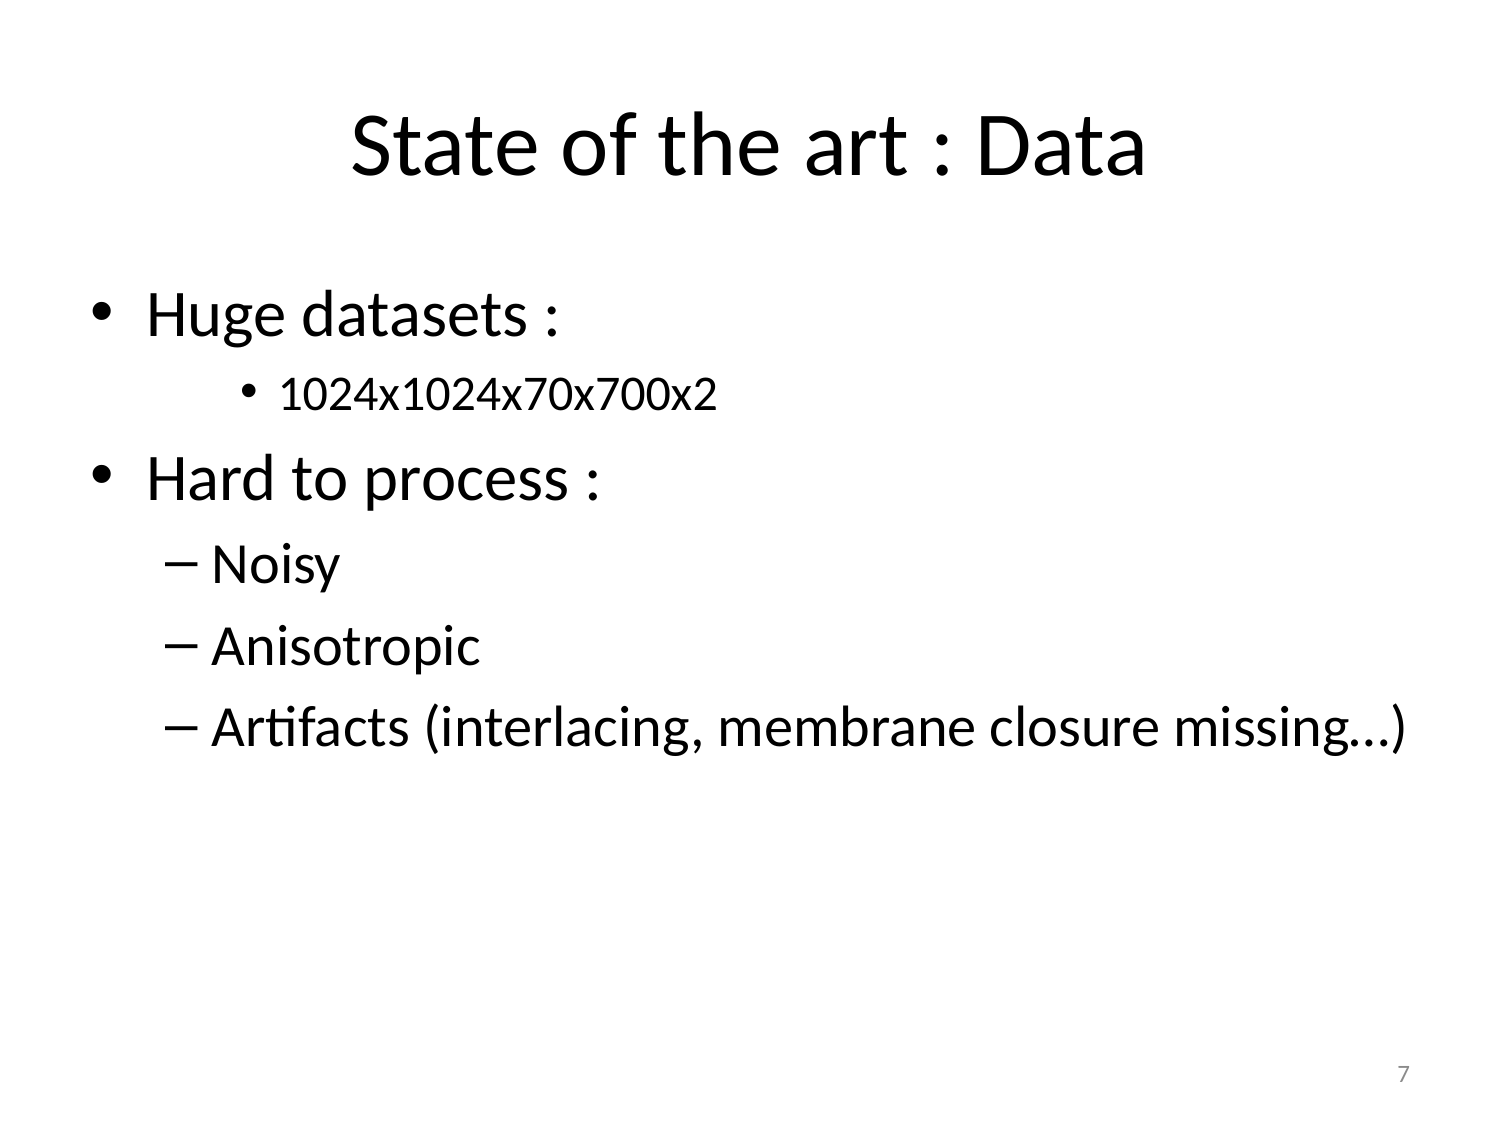

# State of the art : Data
Huge datasets :
1024x1024x70x700x2
Hard to process :
Noisy
Anisotropic
Artifacts (interlacing, membrane closure missing…)

7